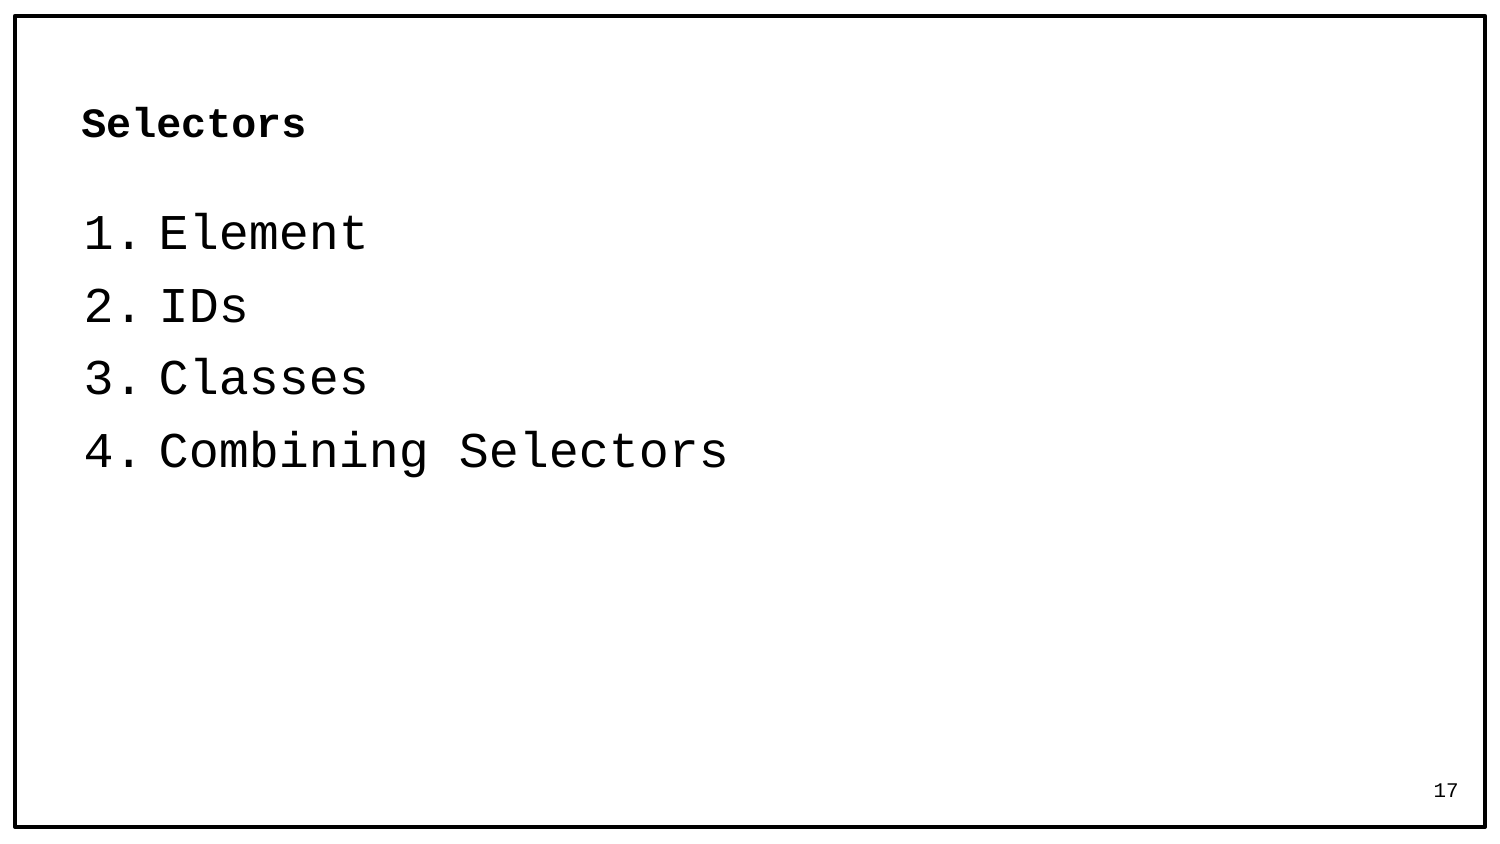

# Selectors
Element
IDs
Classes
Combining Selectors
17